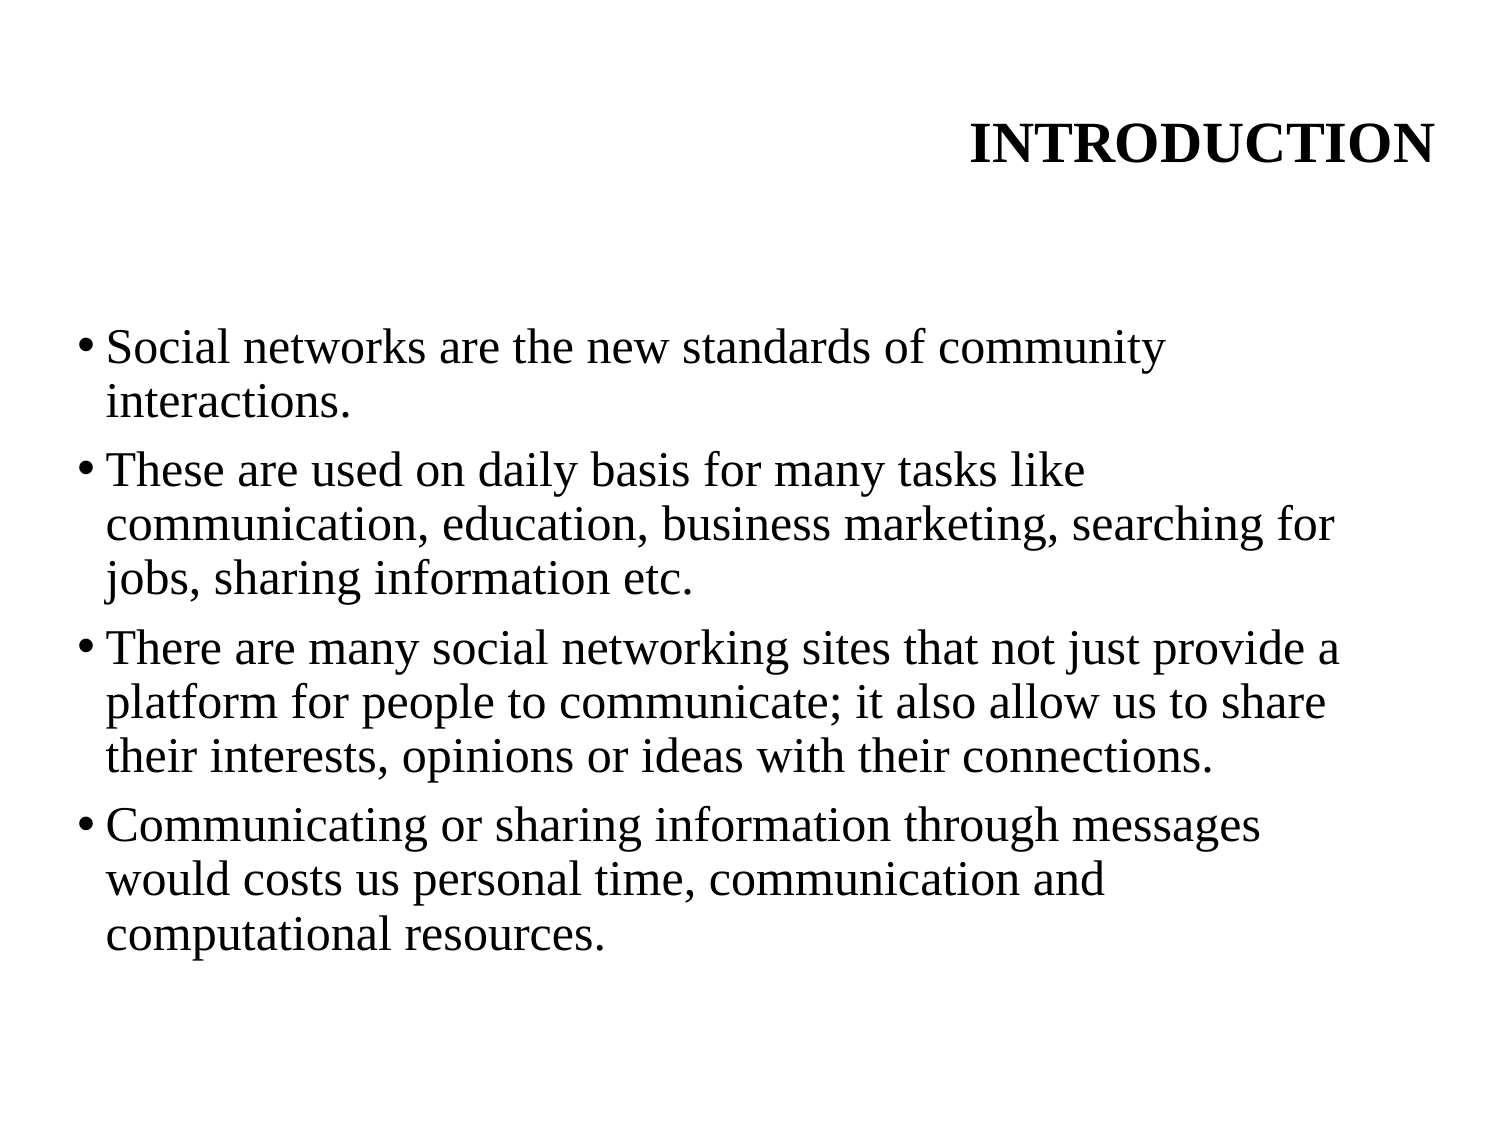

# INTRODUCTION
Social networks are the new standards of community interactions.
These are used on daily basis for many tasks like communication, education, business marketing, searching for jobs, sharing information etc.
There are many social networking sites that not just provide a platform for people to communicate; it also allow us to share their interests, opinions or ideas with their connections.
Communicating or sharing information through messages  would costs us personal time, communication and computational resources.